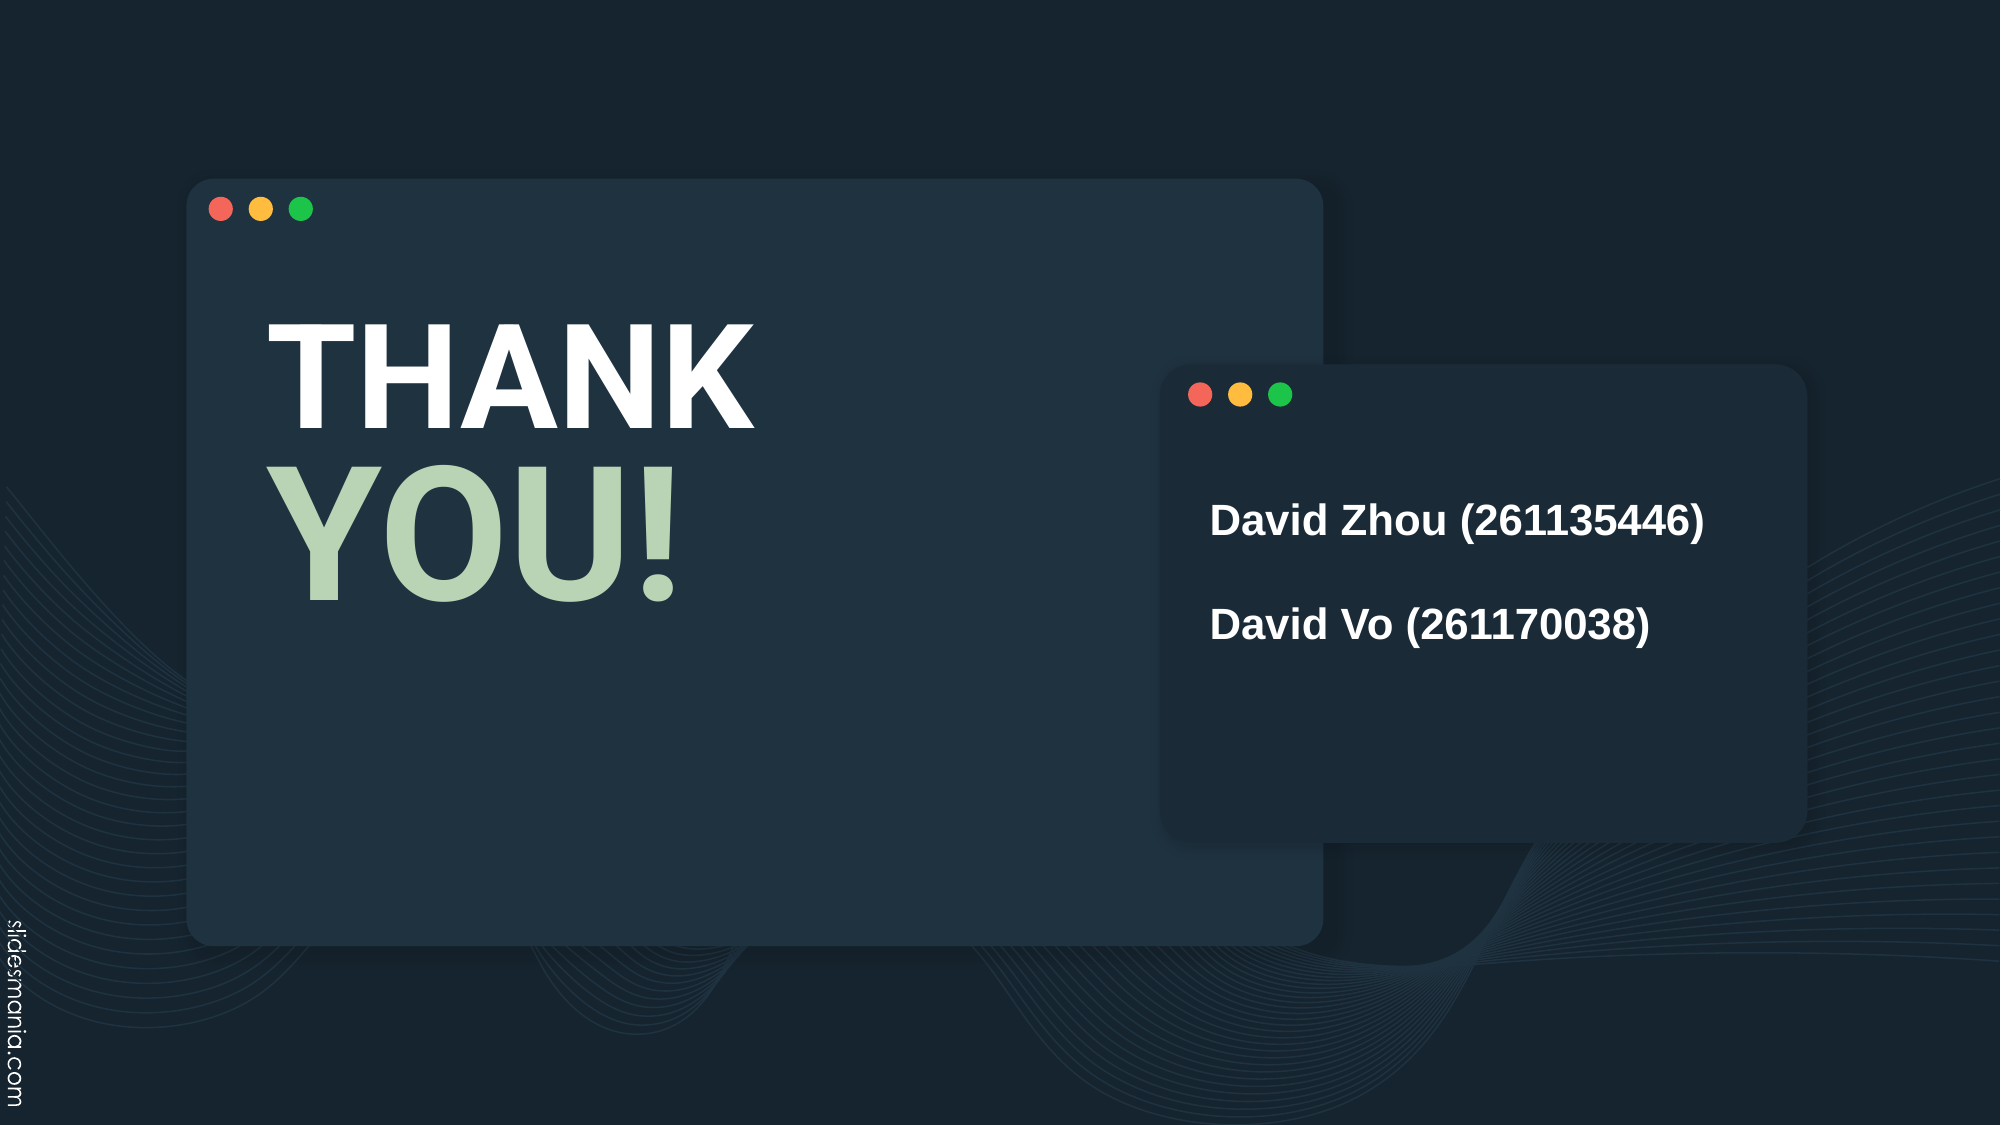

# THANK YOU!
David Zhou (261135446)
David Vo (261170038)